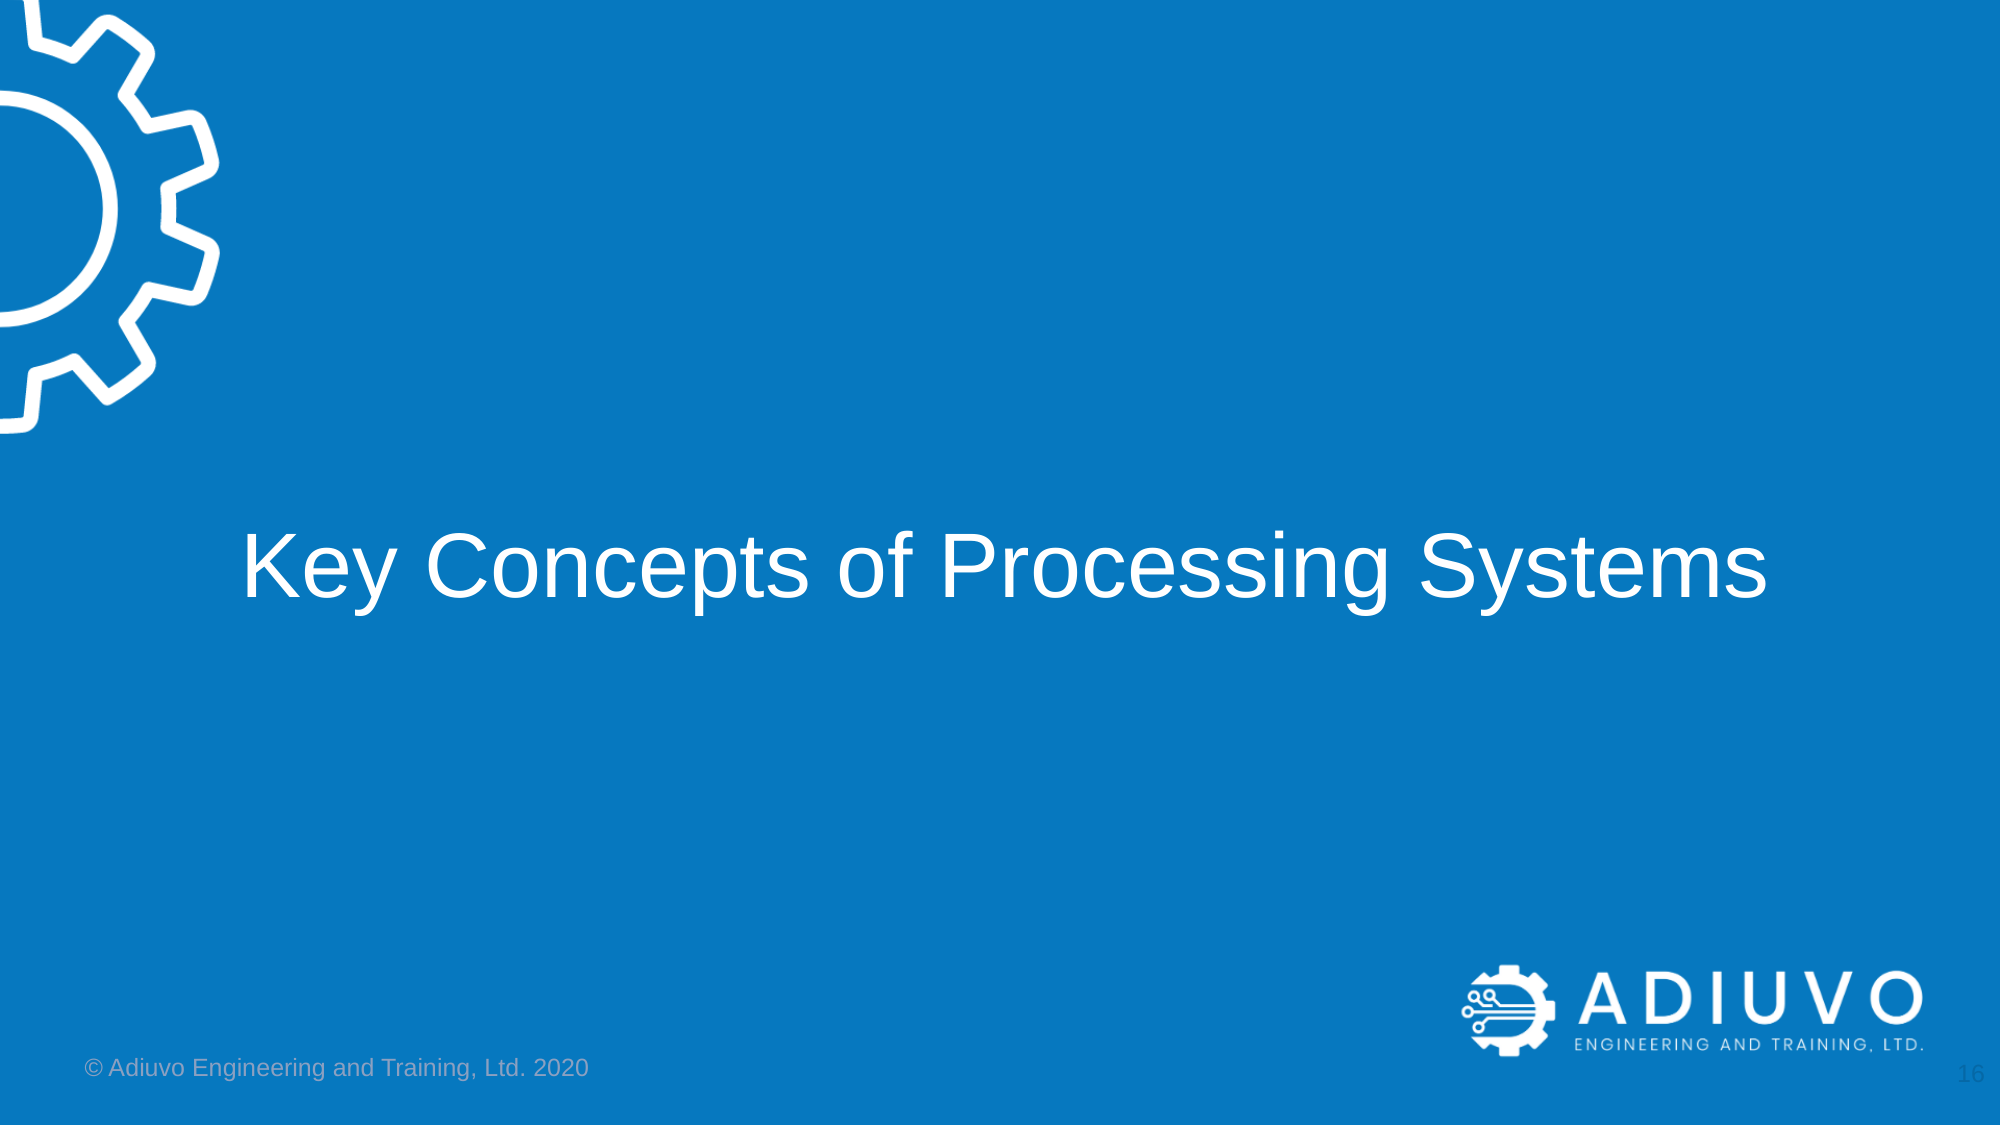

Key Concepts of Processing Systems
© Adiuvo Engineering and Training, Ltd. 2020
16